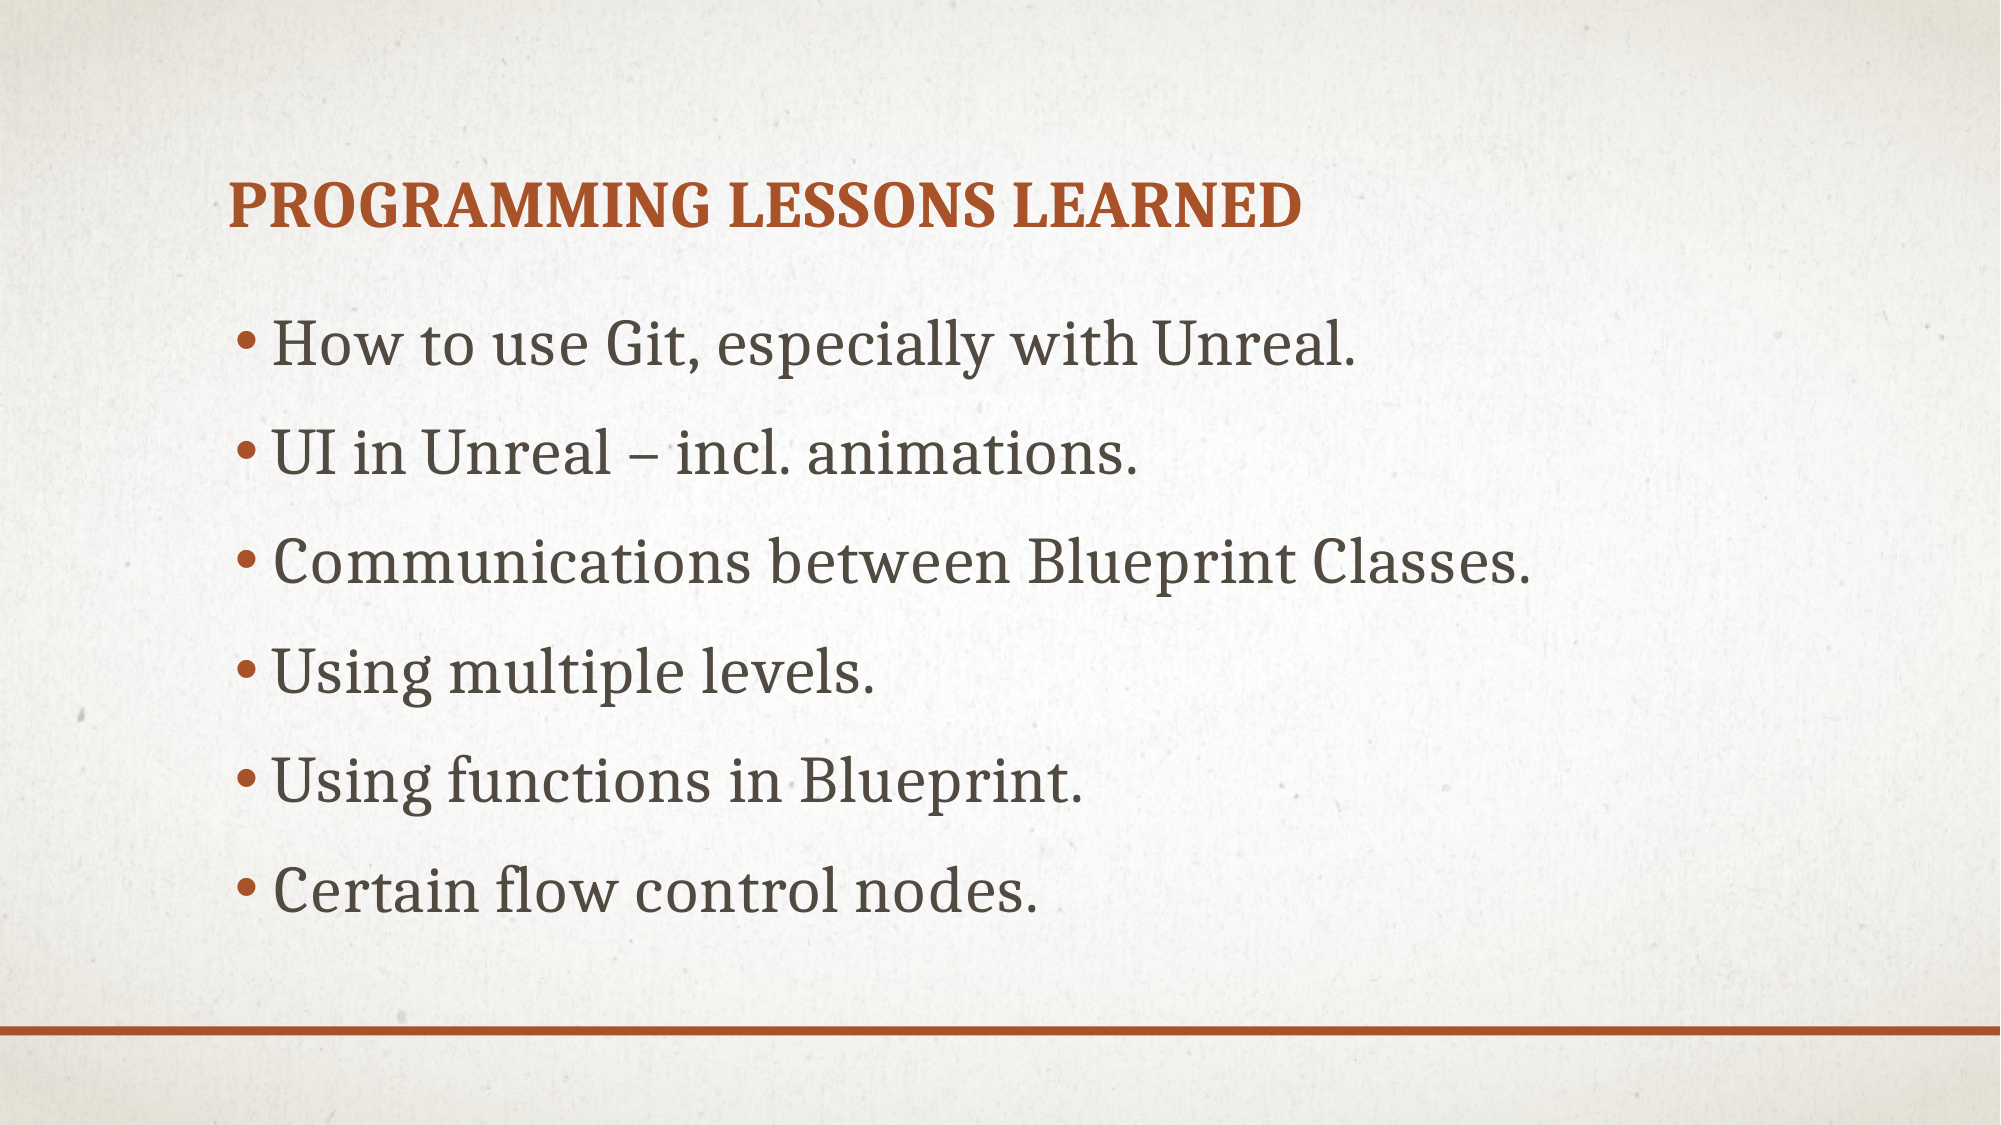

# Programming Lessons learned
How to use Git, especially with Unreal.
UI in Unreal – incl. animations.
Communications between Blueprint Classes.
Using multiple levels.
Using functions in Blueprint.
Certain flow control nodes.